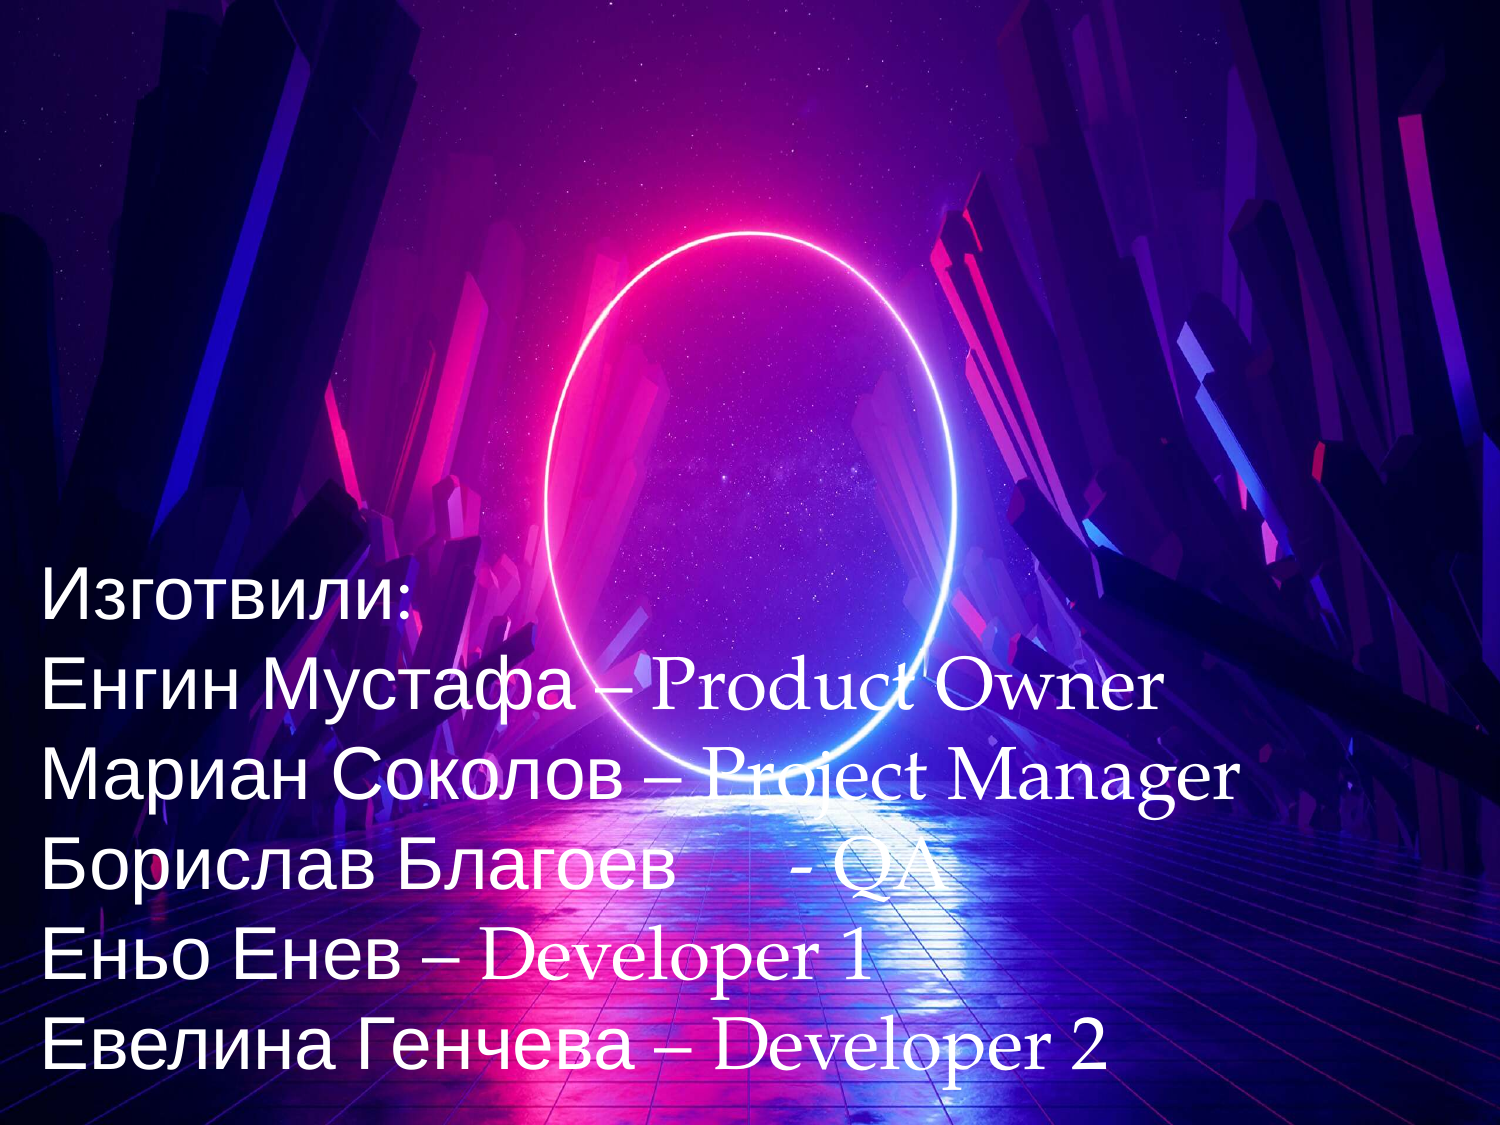

Изготвили:
Енгин Мустафа – Product Owner
Мариан Соколов – Project Manager
Борислав Благоев	- QA
Еньо Енев – Developer 1
Евелина Генчева – Developer 2